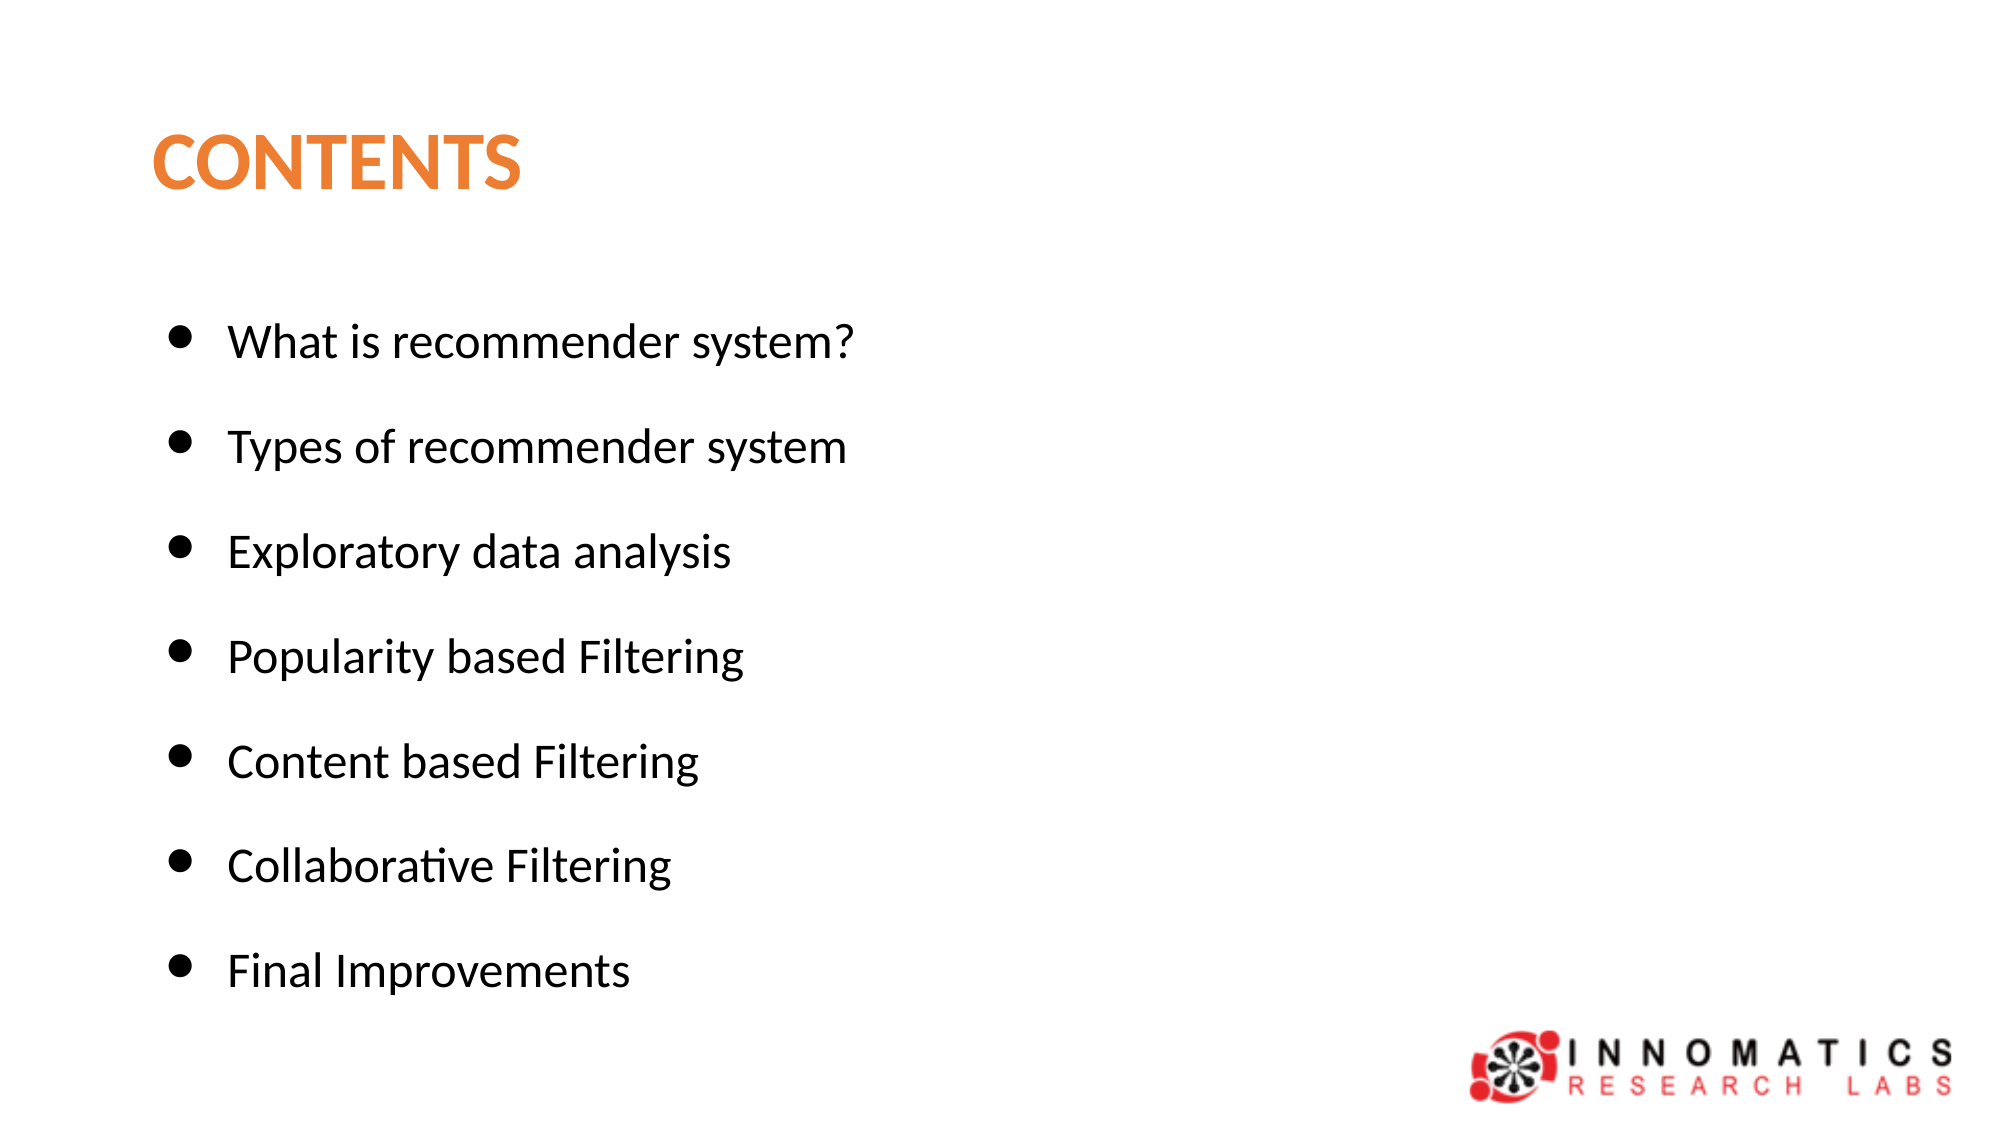

# CONTENTS
What is recommender system?
Types of recommender system
Exploratory data analysis
Popularity based Filtering
Content based Filtering
Collaborative Filtering
Final Improvements